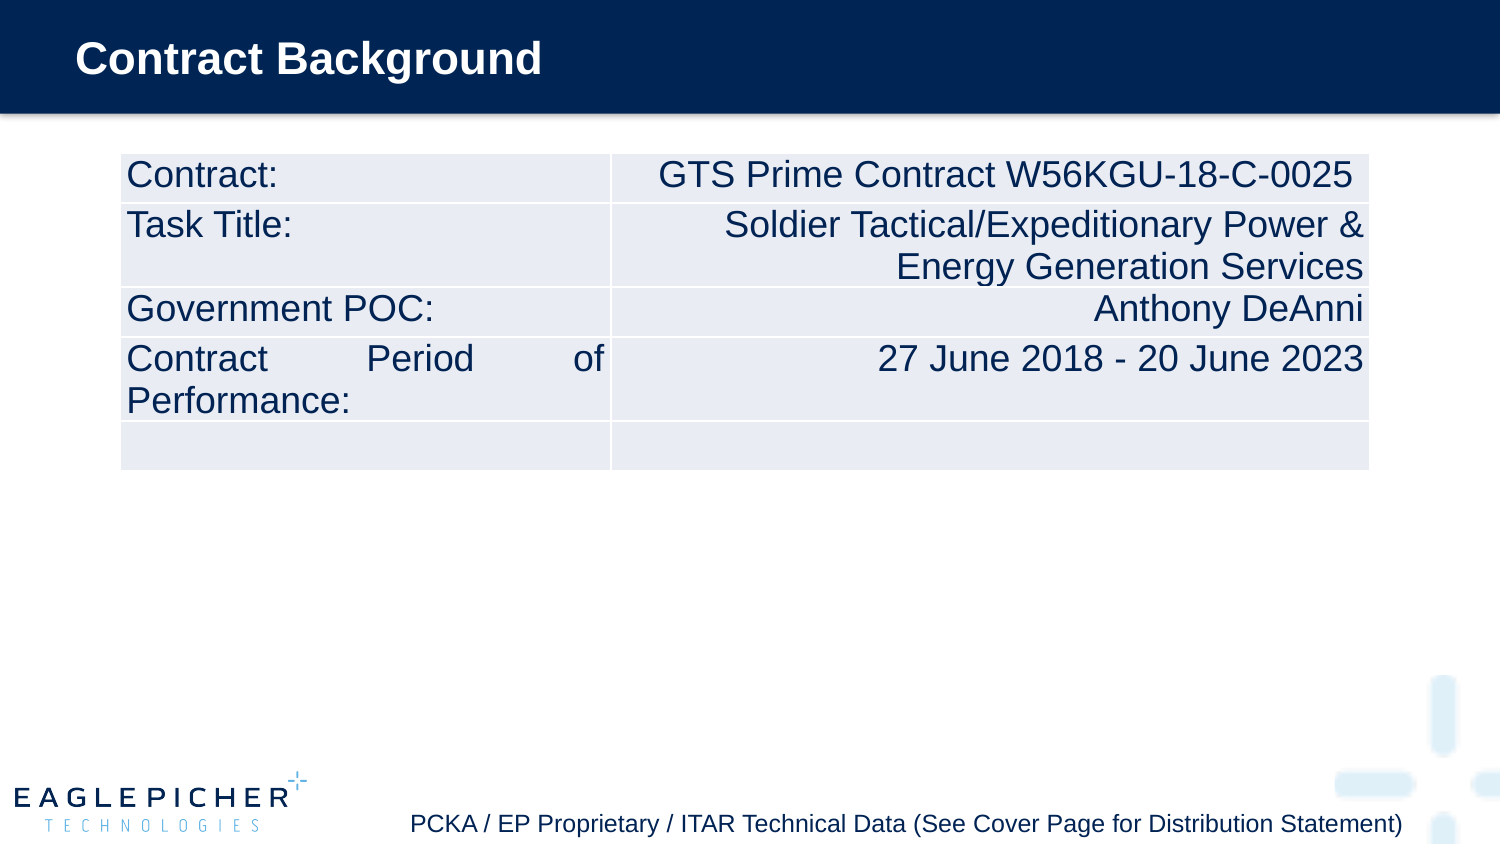

# Contract Background
| Contract: | GTS Prime Contract W56KGU-18-C-0025 |
| --- | --- |
| Task Title: | Soldier Tactical/Expeditionary Power & Energy Generation Services |
| Government POC: | Anthony DeAnni |
| Contract Period of Performance: | 27 June 2018 - 20 June 2023 |
|  |  |
PCKA / EP Proprietary / ITAR Technical Data (See Cover Page for Distribution Statement)